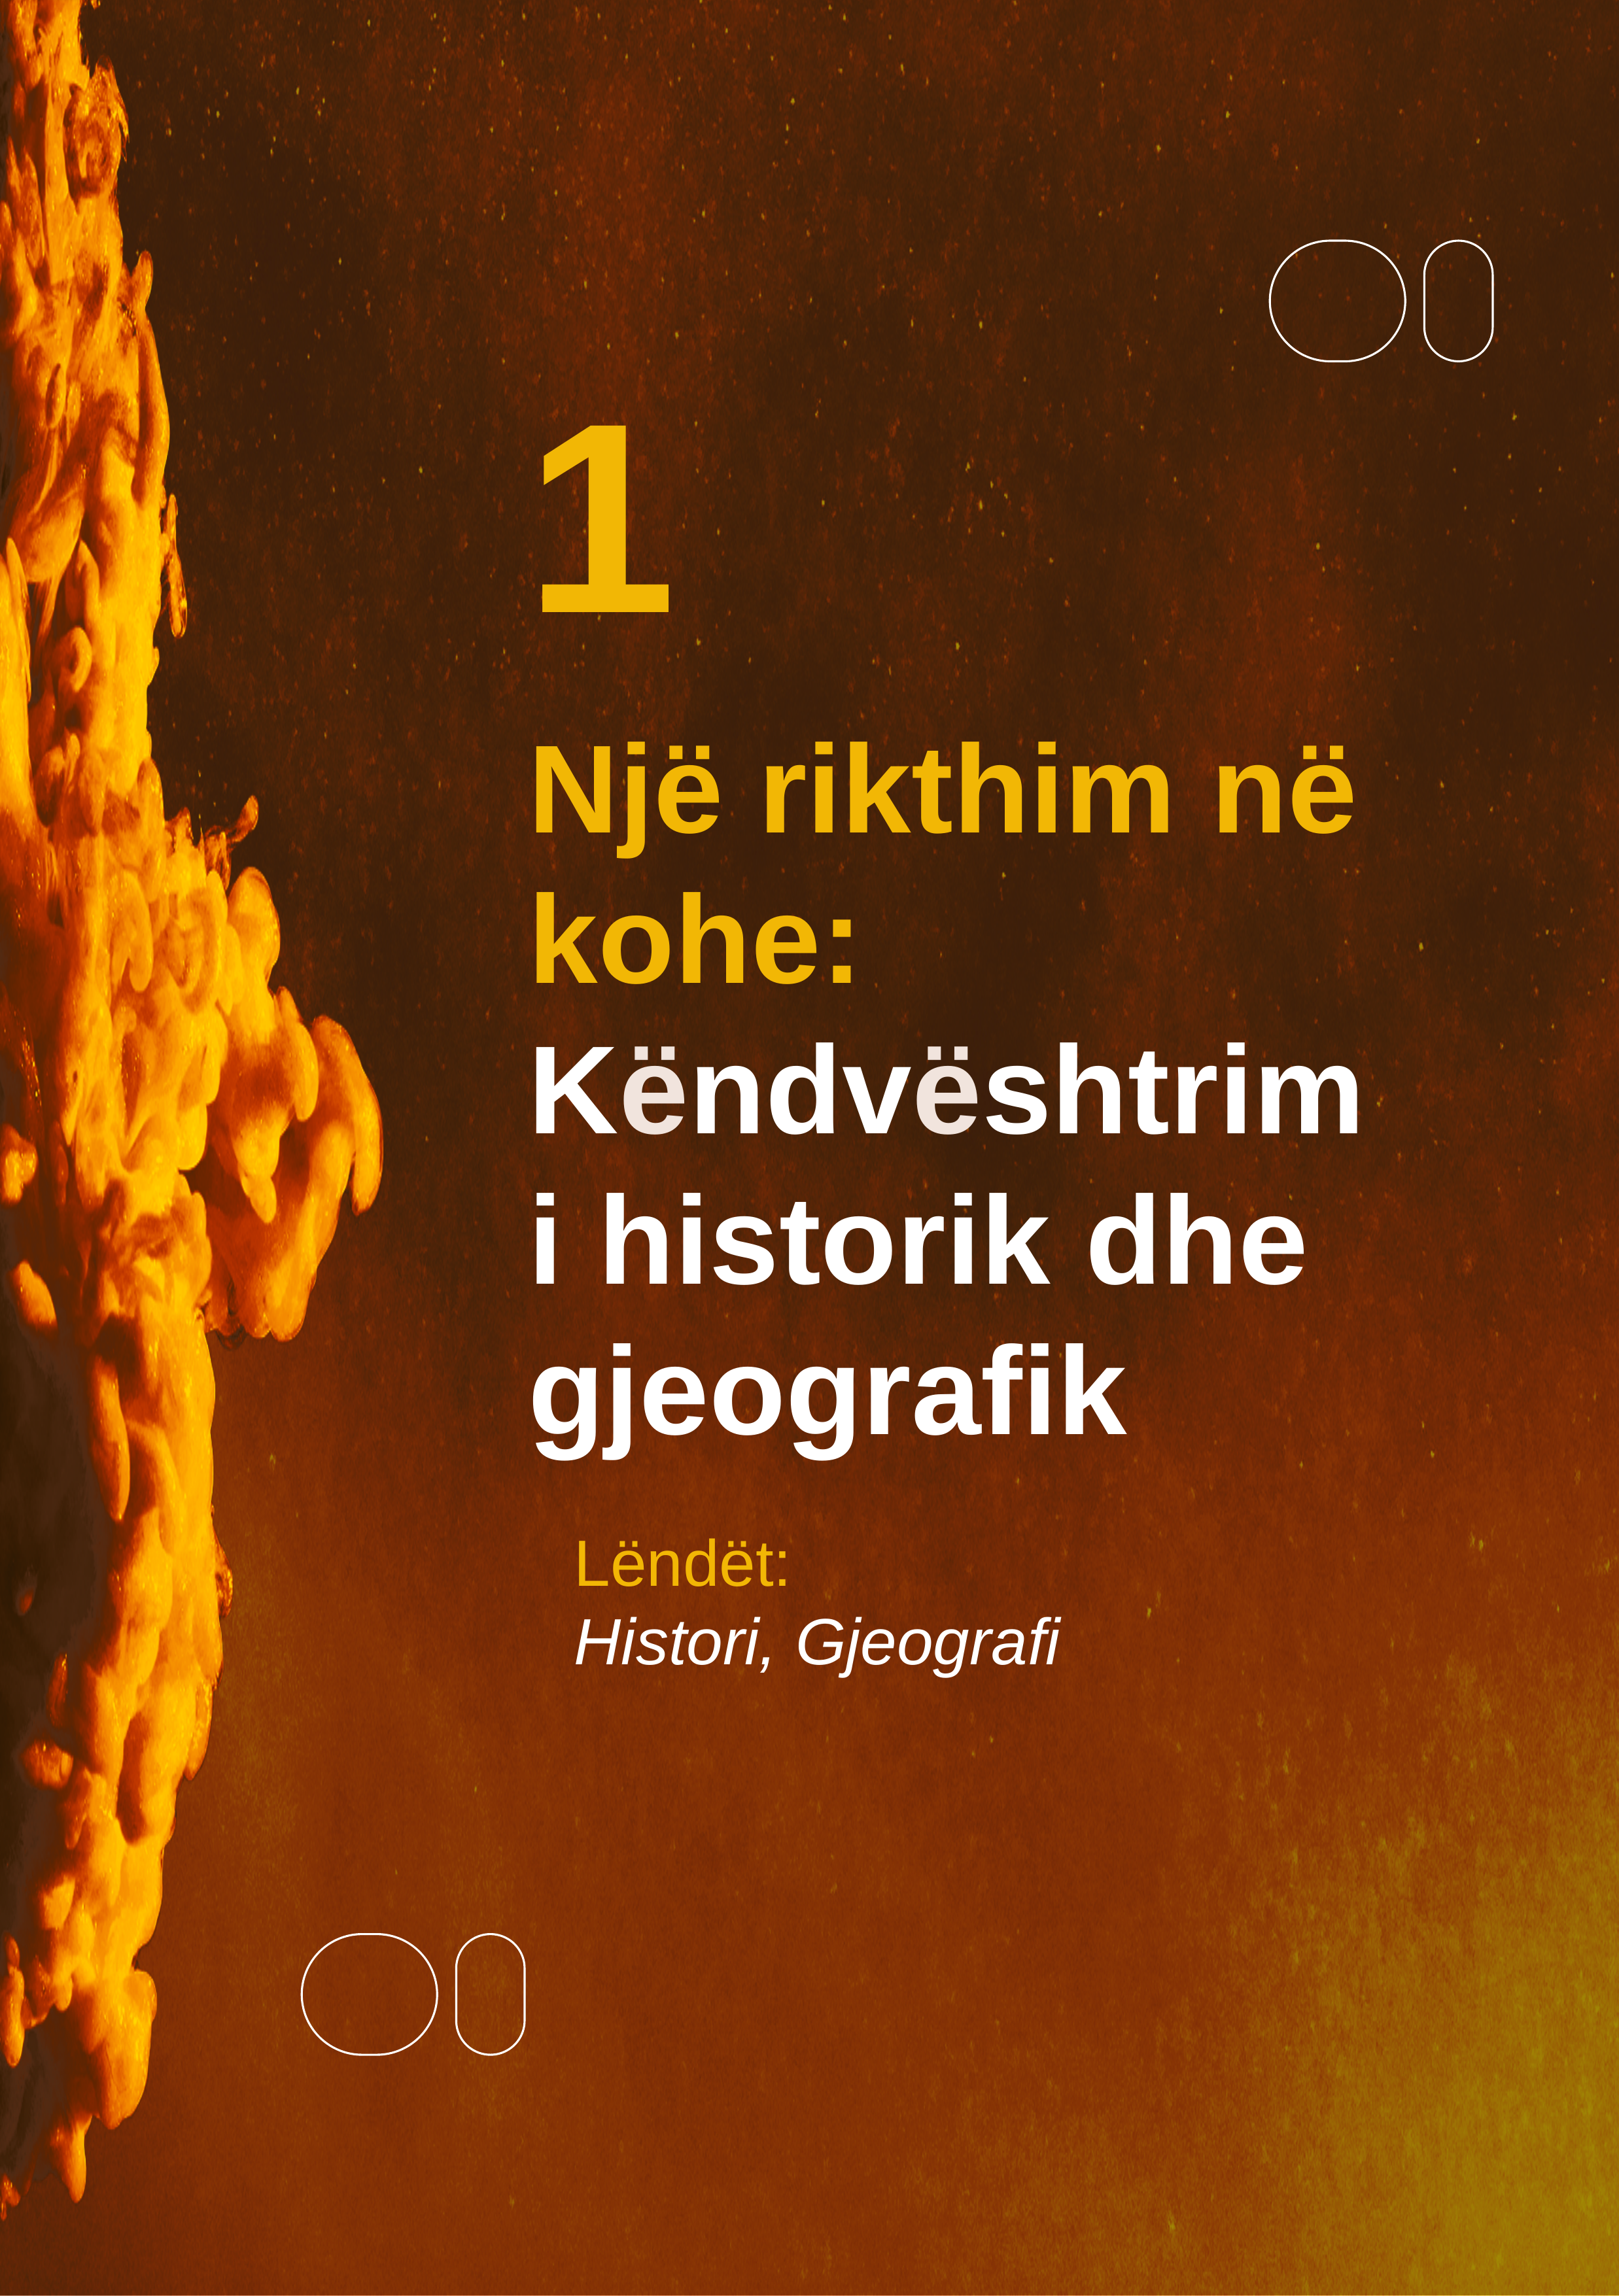

1
# Një rikthim në kohe: Këndvështrimi historik dhe gjeografik
Lëndët:
Histori, Gjeografi